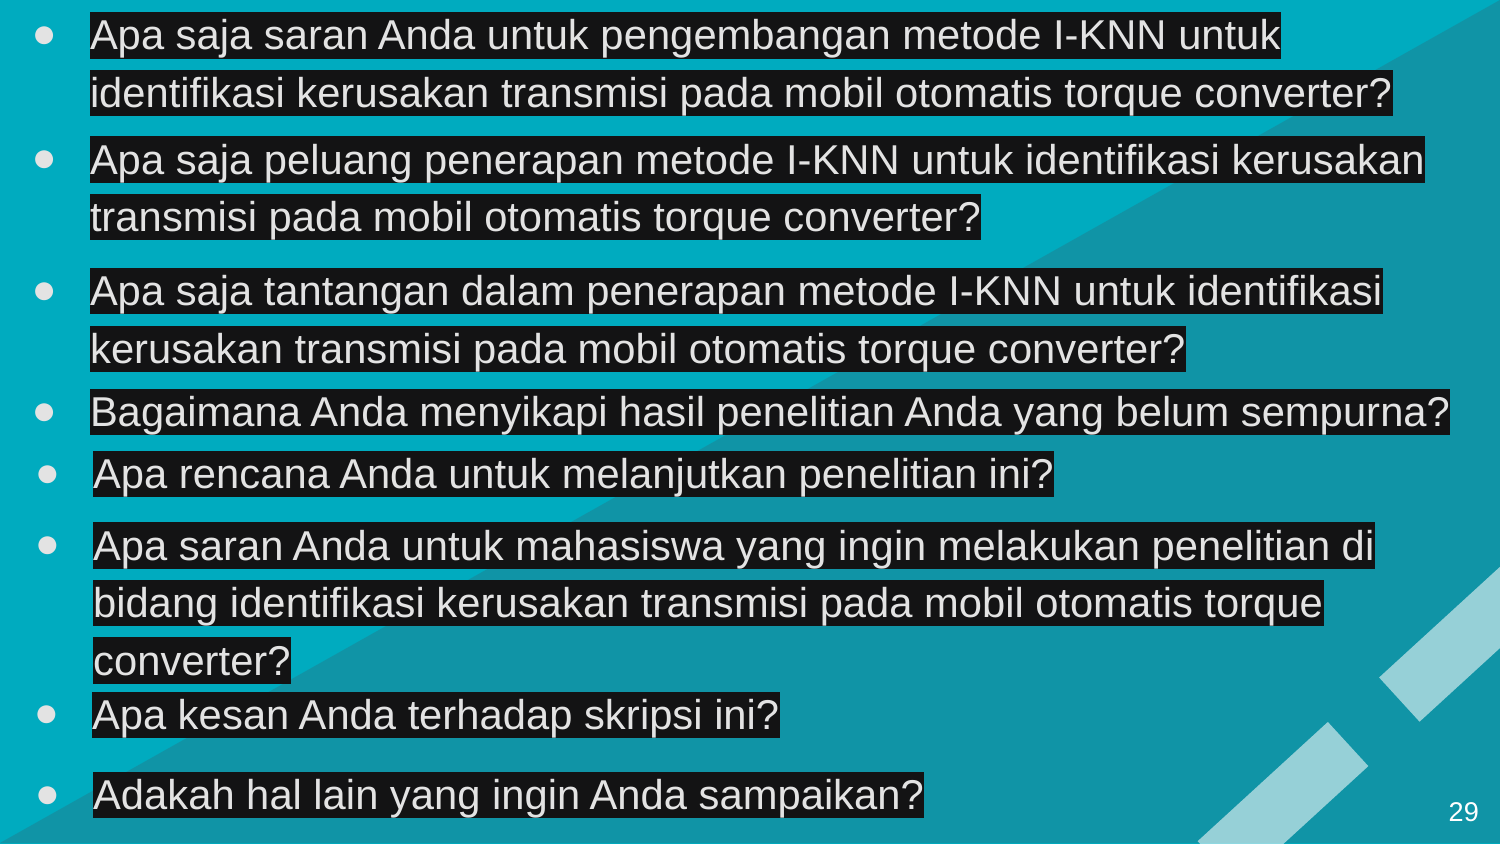

# Apa saja saran Anda untuk pengembangan metode I-KNN untuk identifikasi kerusakan transmisi pada mobil otomatis torque converter?
Apa saja peluang penerapan metode I-KNN untuk identifikasi kerusakan transmisi pada mobil otomatis torque converter?
Apa saja tantangan dalam penerapan metode I-KNN untuk identifikasi kerusakan transmisi pada mobil otomatis torque converter?
Bagaimana Anda menyikapi hasil penelitian Anda yang belum sempurna?
Apa rencana Anda untuk melanjutkan penelitian ini?
Apa saran Anda untuk mahasiswa yang ingin melakukan penelitian di bidang identifikasi kerusakan transmisi pada mobil otomatis torque converter?
Apa kesan Anda terhadap skripsi ini?
Adakah hal lain yang ingin Anda sampaikan?
29